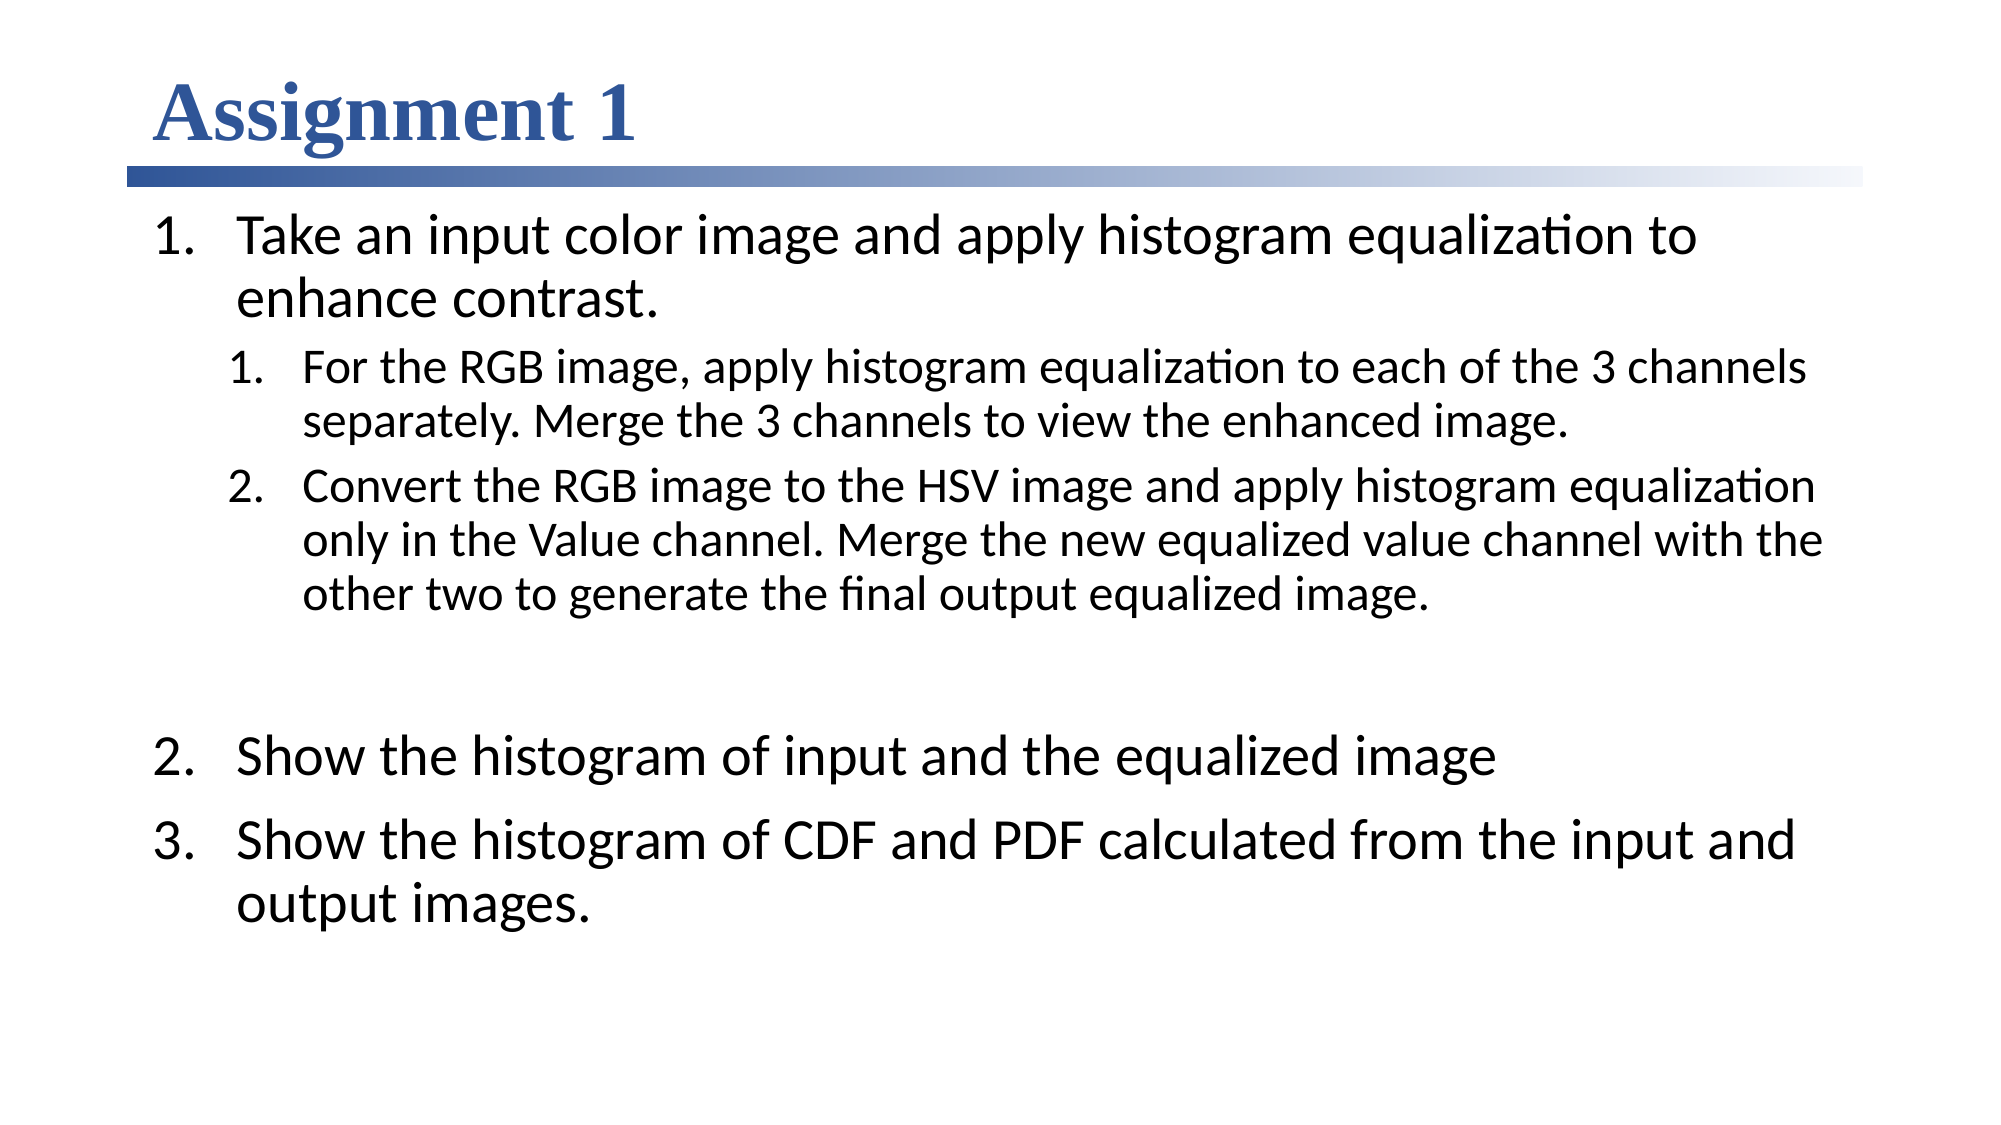

# Assignment 1
Take an input color image and apply histogram equalization to enhance contrast.
For the RGB image, apply histogram equalization to each of the 3 channels separately. Merge the 3 channels to view the enhanced image.
Convert the RGB image to the HSV image and apply histogram equalization only in the Value channel. Merge the new equalized value channel with the other two to generate the final output equalized image.

Show the histogram of input and the equalized image
Show the histogram of CDF and PDF calculated from the input and output images.
12